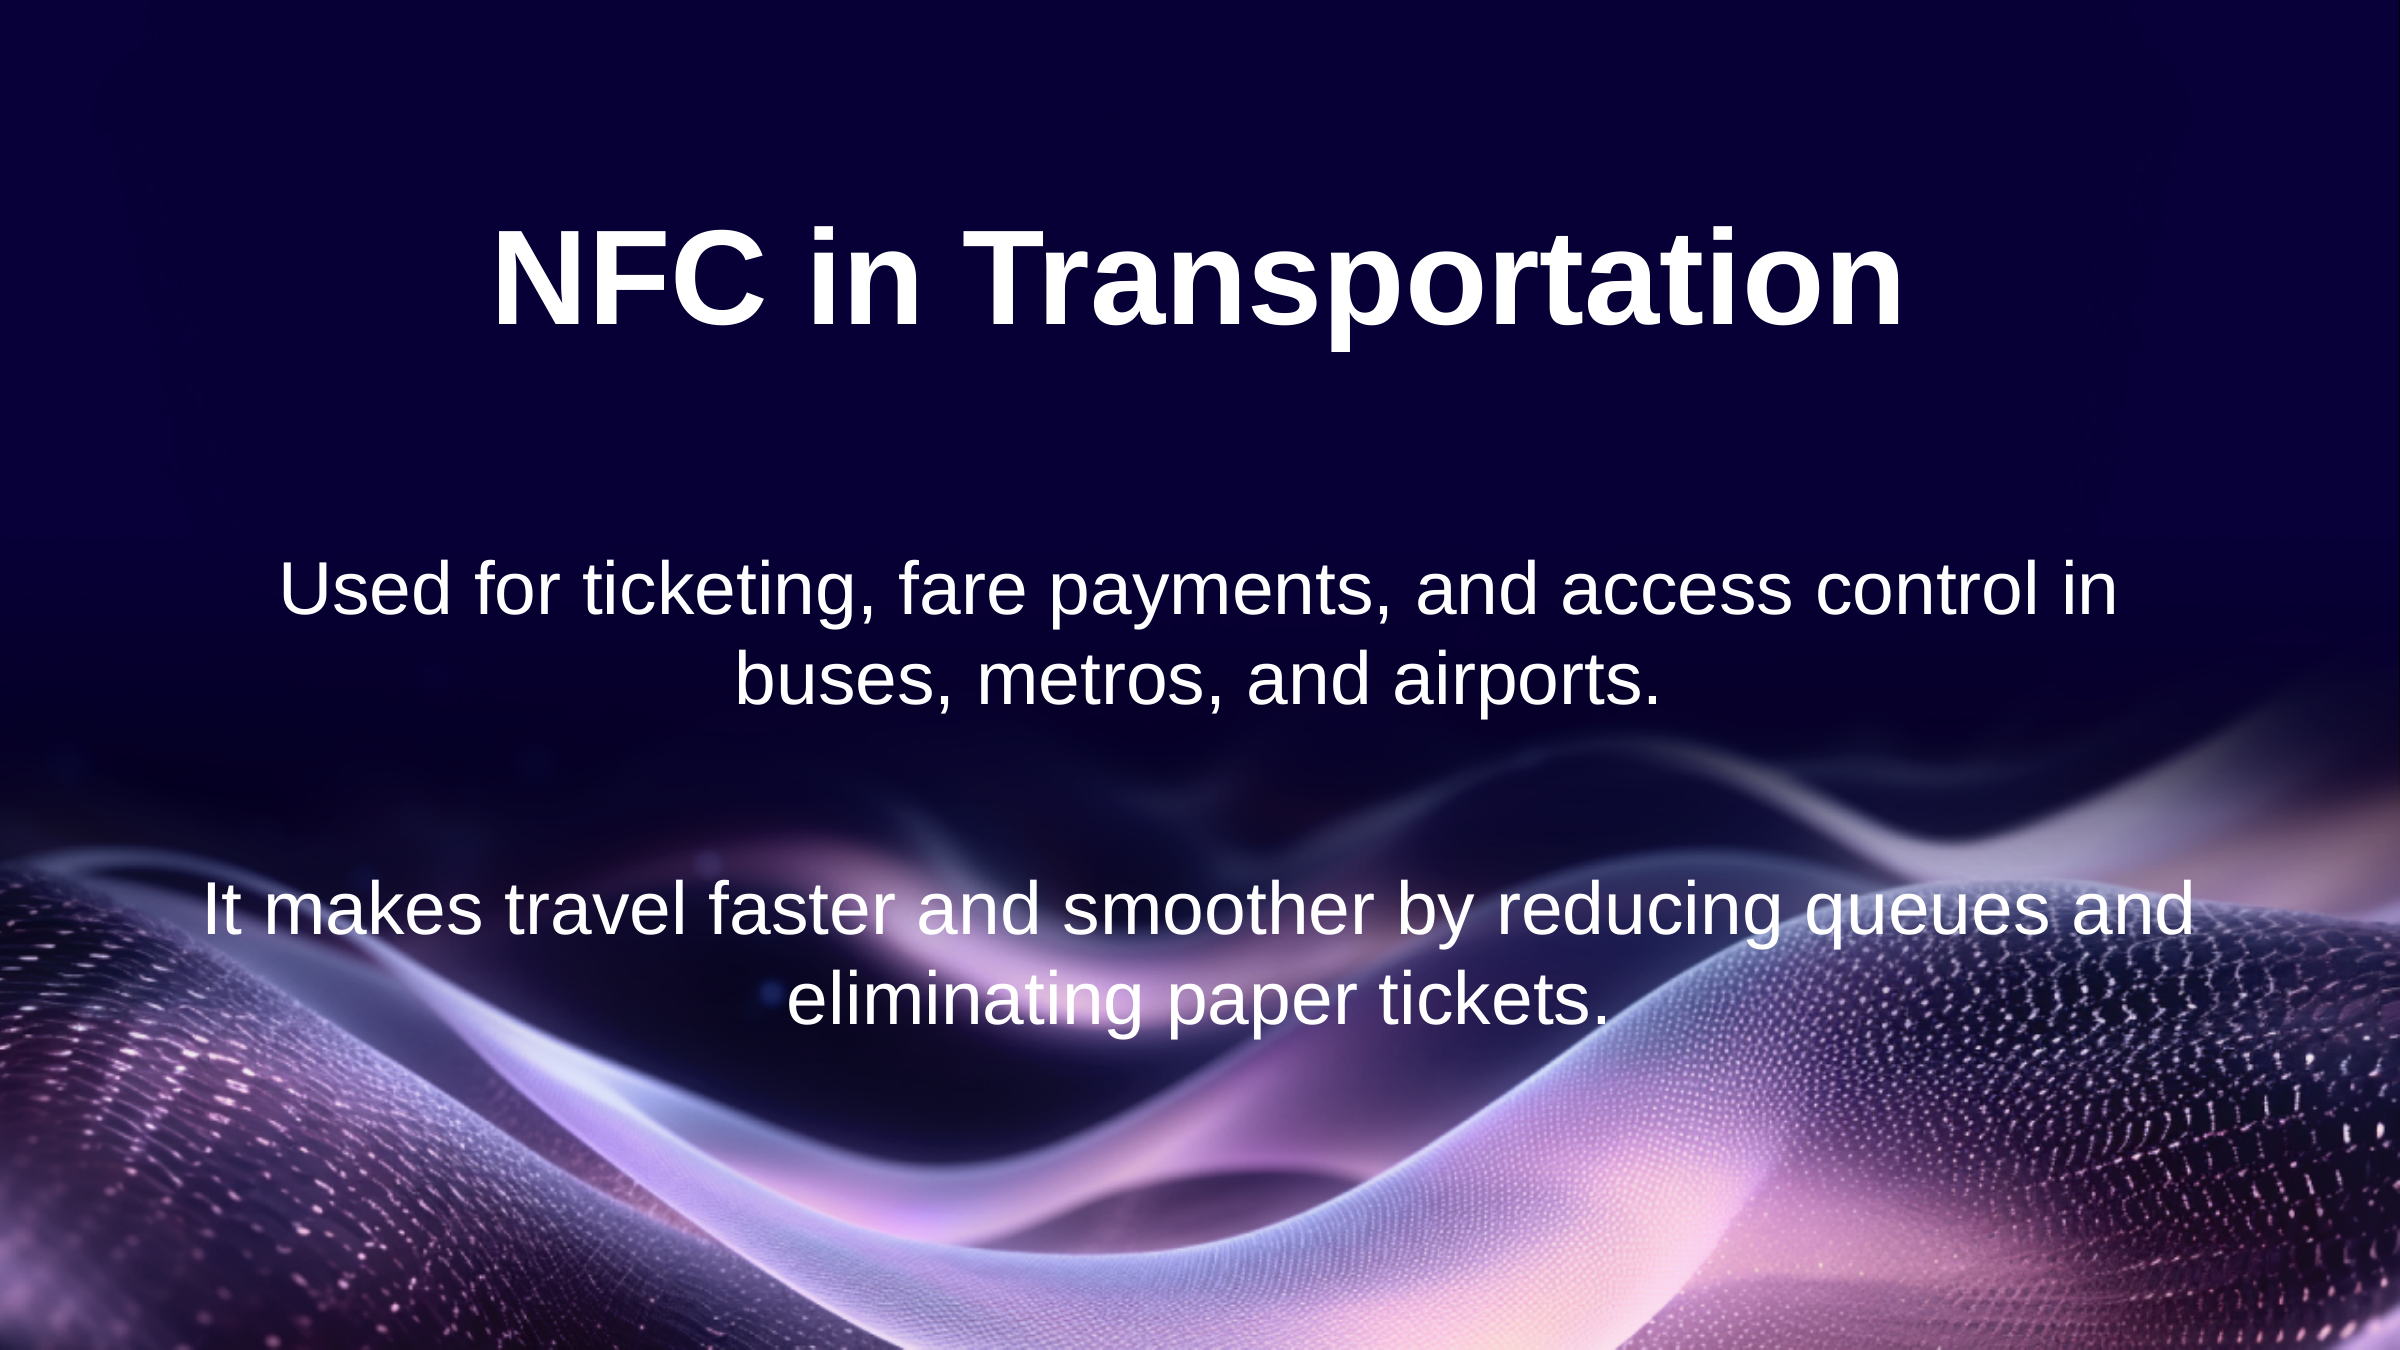

# NFC in Transportation
Used for ticketing, fare payments, and access control in buses, metros, and airports.

It makes travel faster and smoother by reducing queues and eliminating paper tickets.